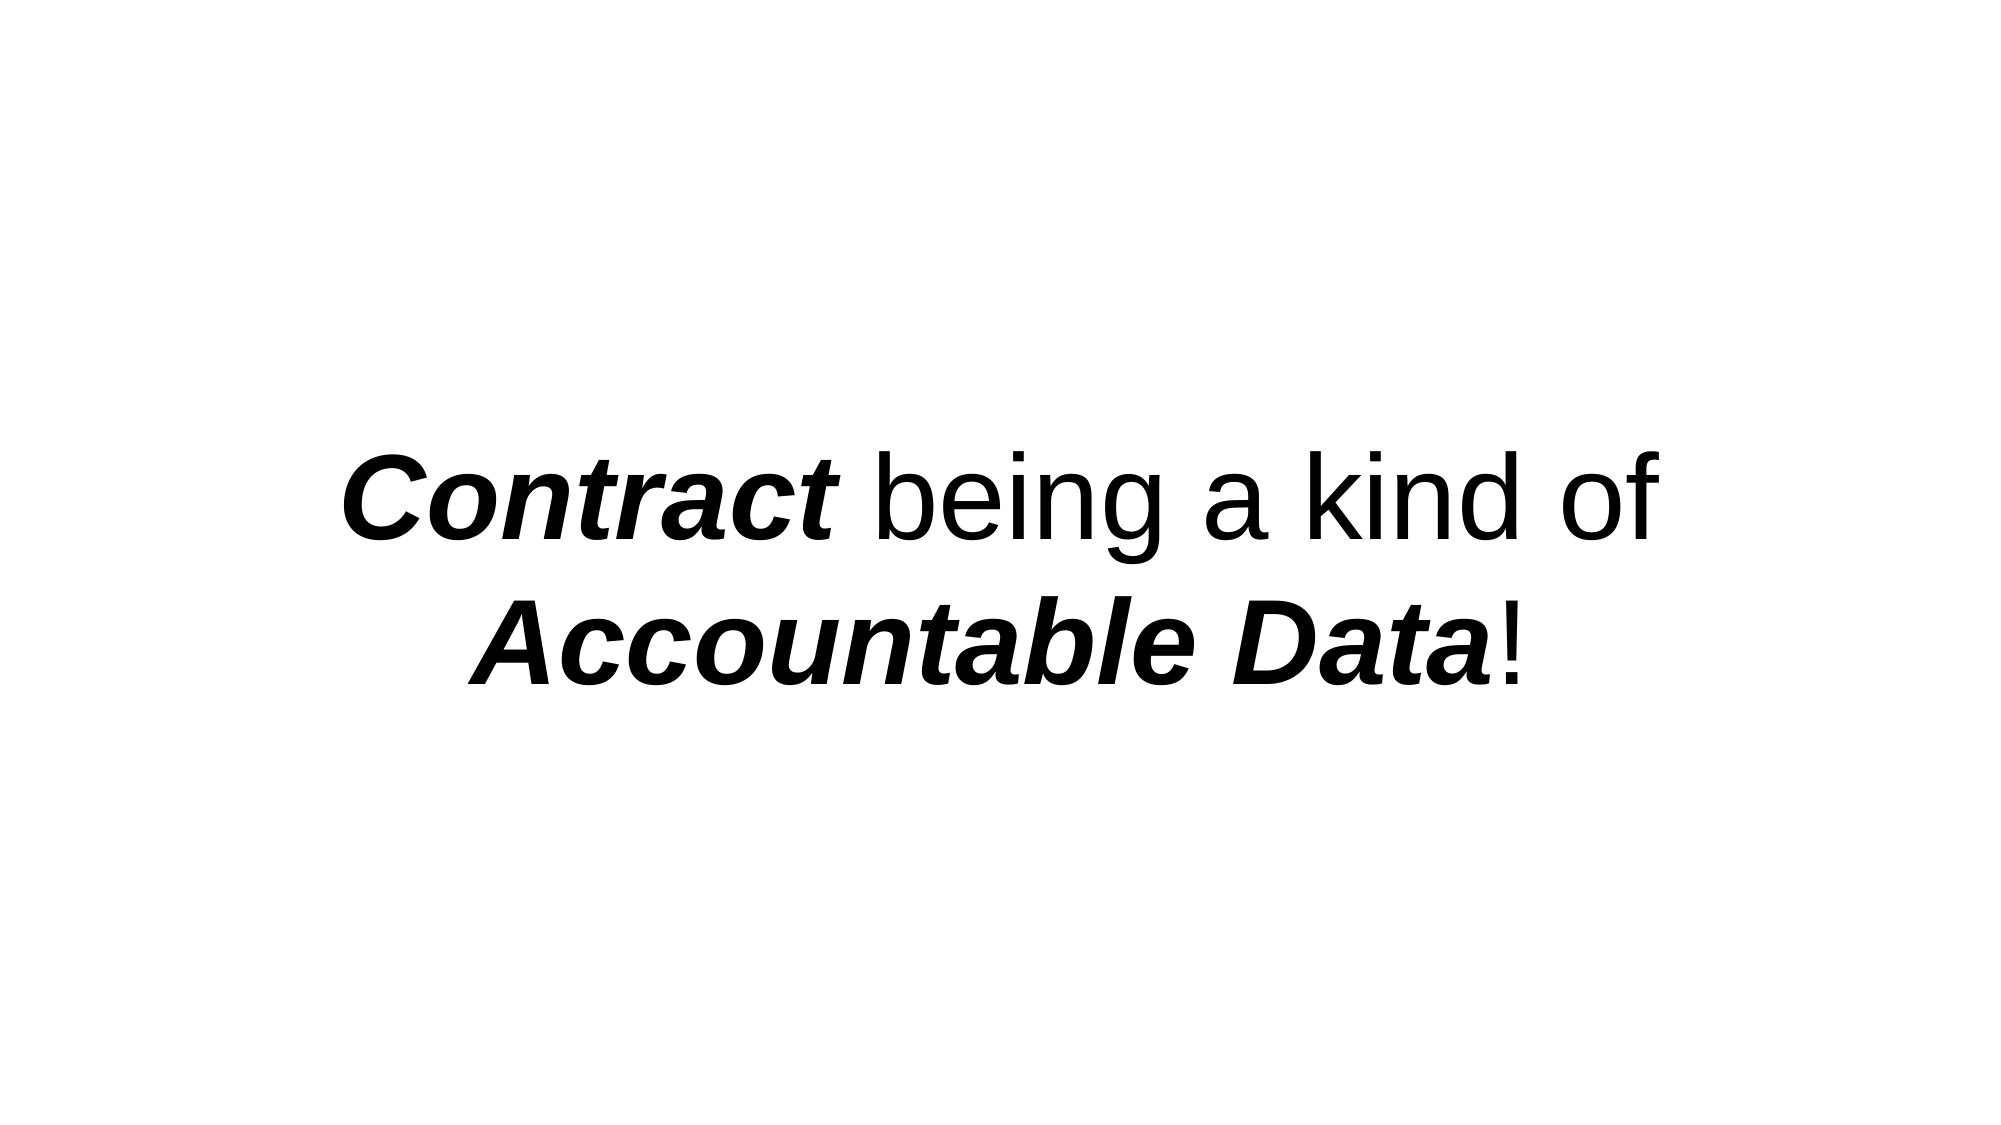

# Contract being a kind of Accountable Data!